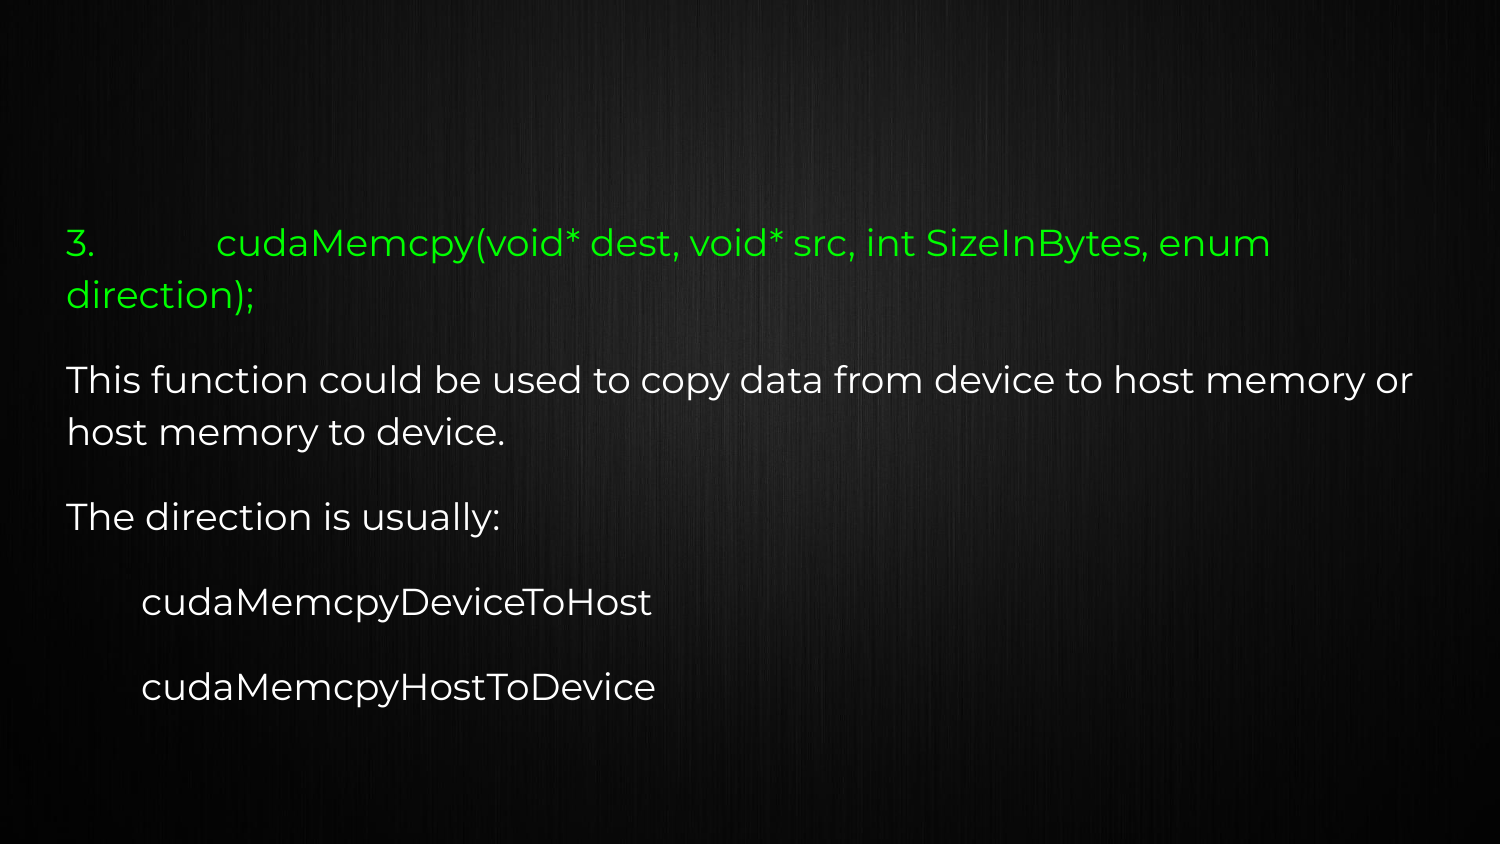

#

3.	cudaMemcpy(void* dest, void* src, int SizeInBytes, enum direction);
This function could be used to copy data from device to host memory or host memory to device.
The direction is usually:
cudaMemcpyDeviceToHost
cudaMemcpyHostToDevice